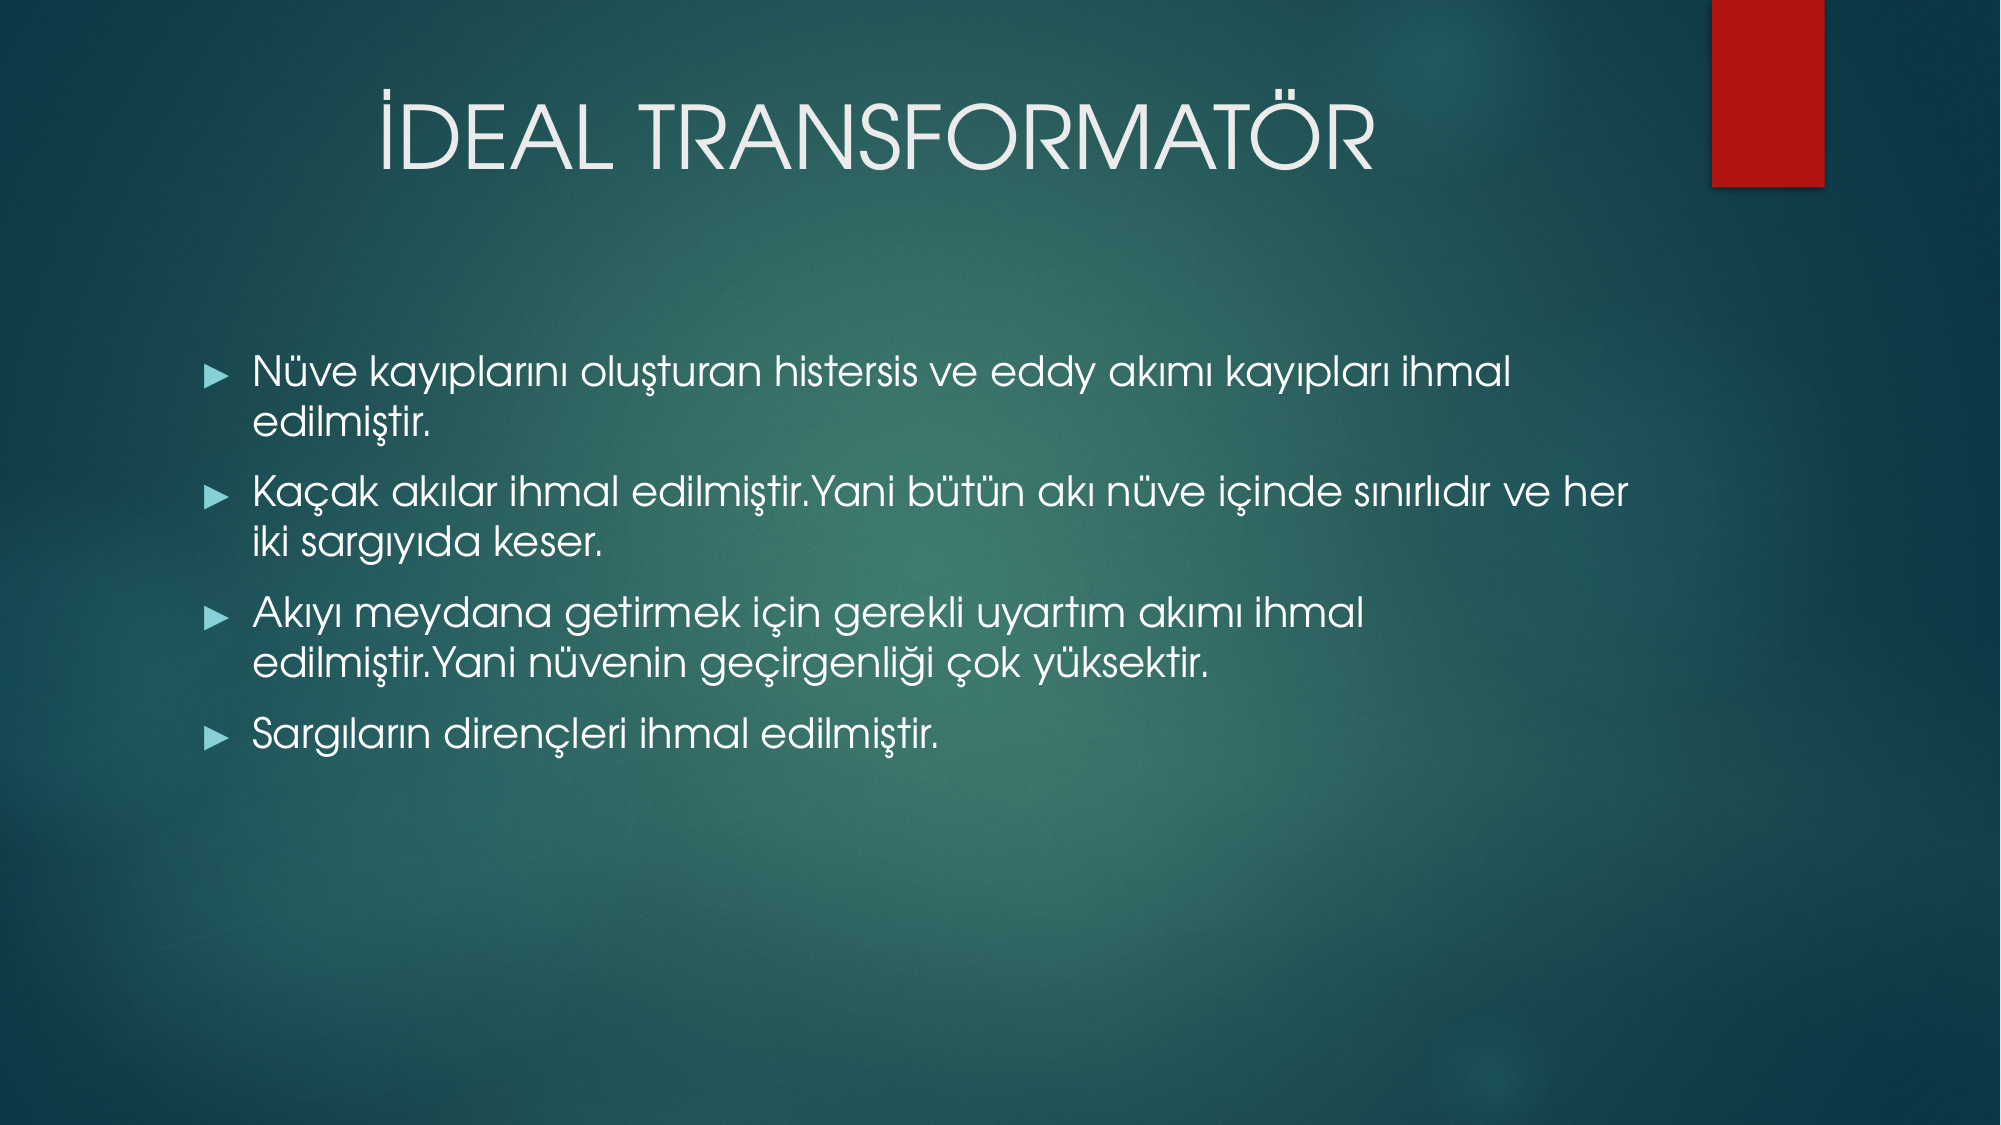

# İDEAL TRANSFORMATÖR
Nüve kayıplarını oluşturan histersis ve eddy akımı kayıpları ihmal edilmiştir.
Kaçak akılar ihmal edilmiştir.Yani bütün akı nüve içinde sınırlıdır ve her iki sargıyıda keser.
Akıyı meydana getirmek için gerekli uyartım akımı ihmal edilmiştir.Yani nüvenin geçirgenliği çok yüksektir.
Sargıların dirençleri ihmal edilmiştir.